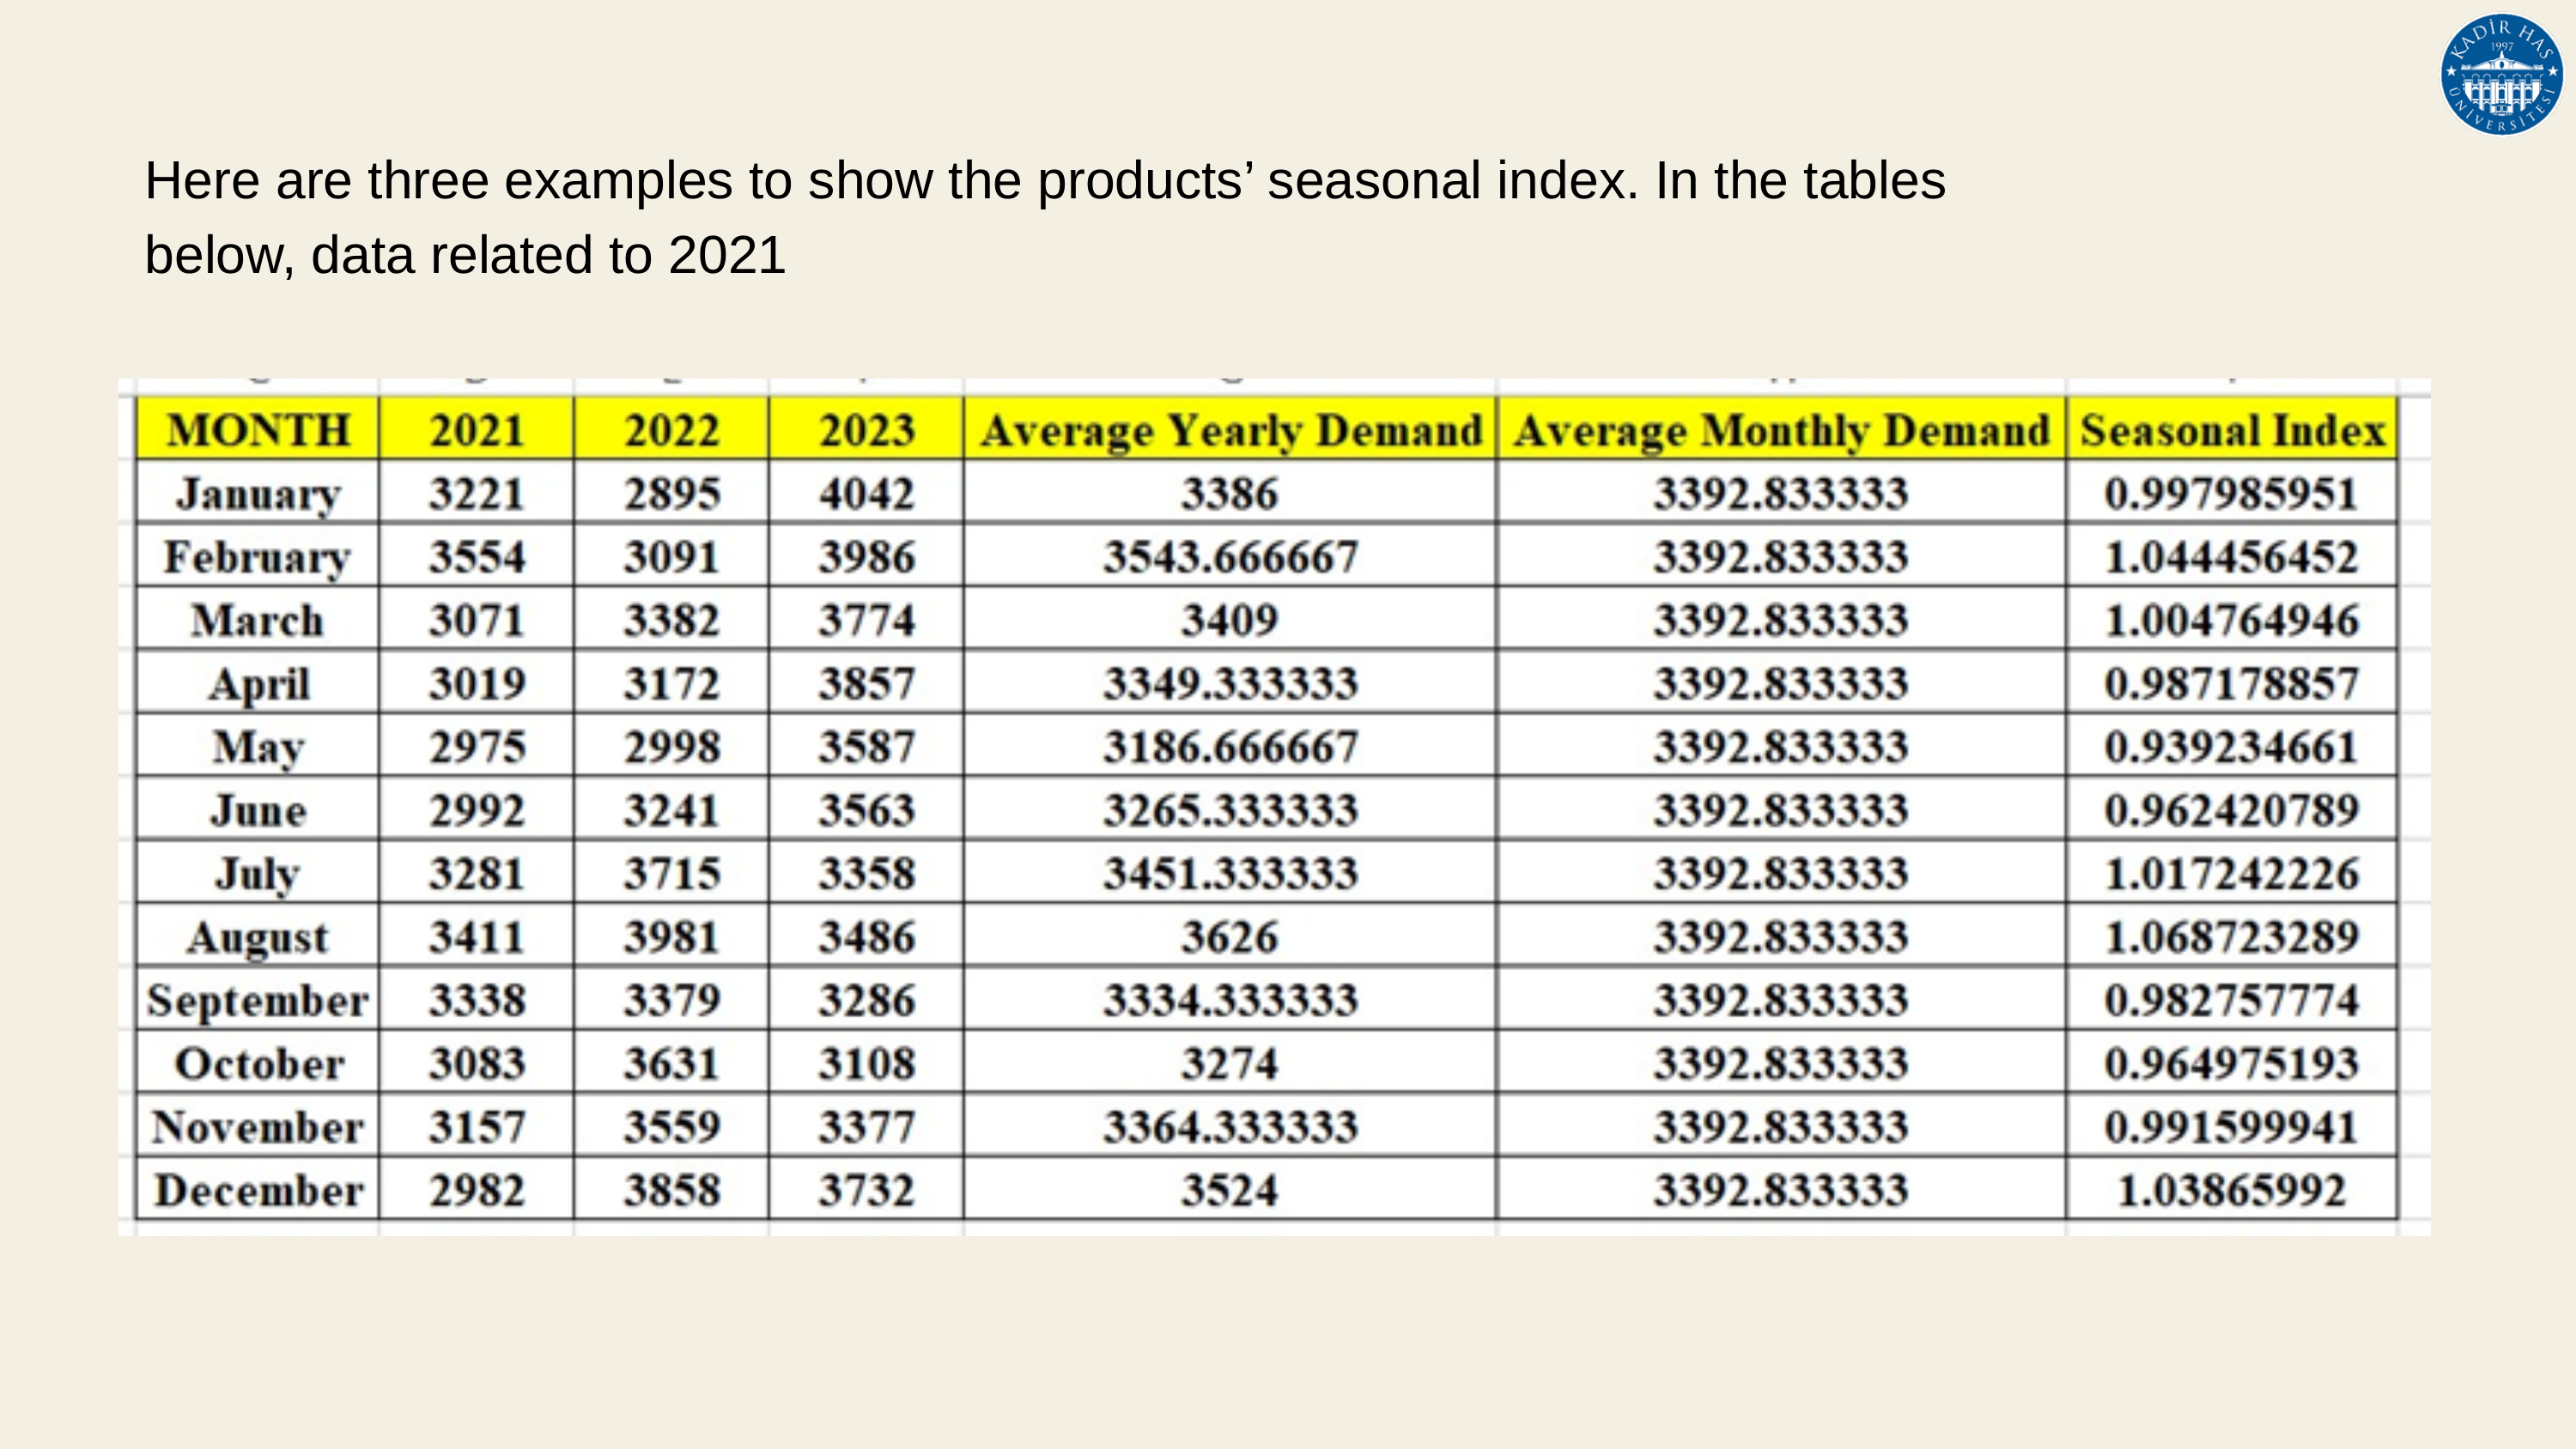

Here are three examples to show the products’ seasonal index. In the tables below, data related to 2021